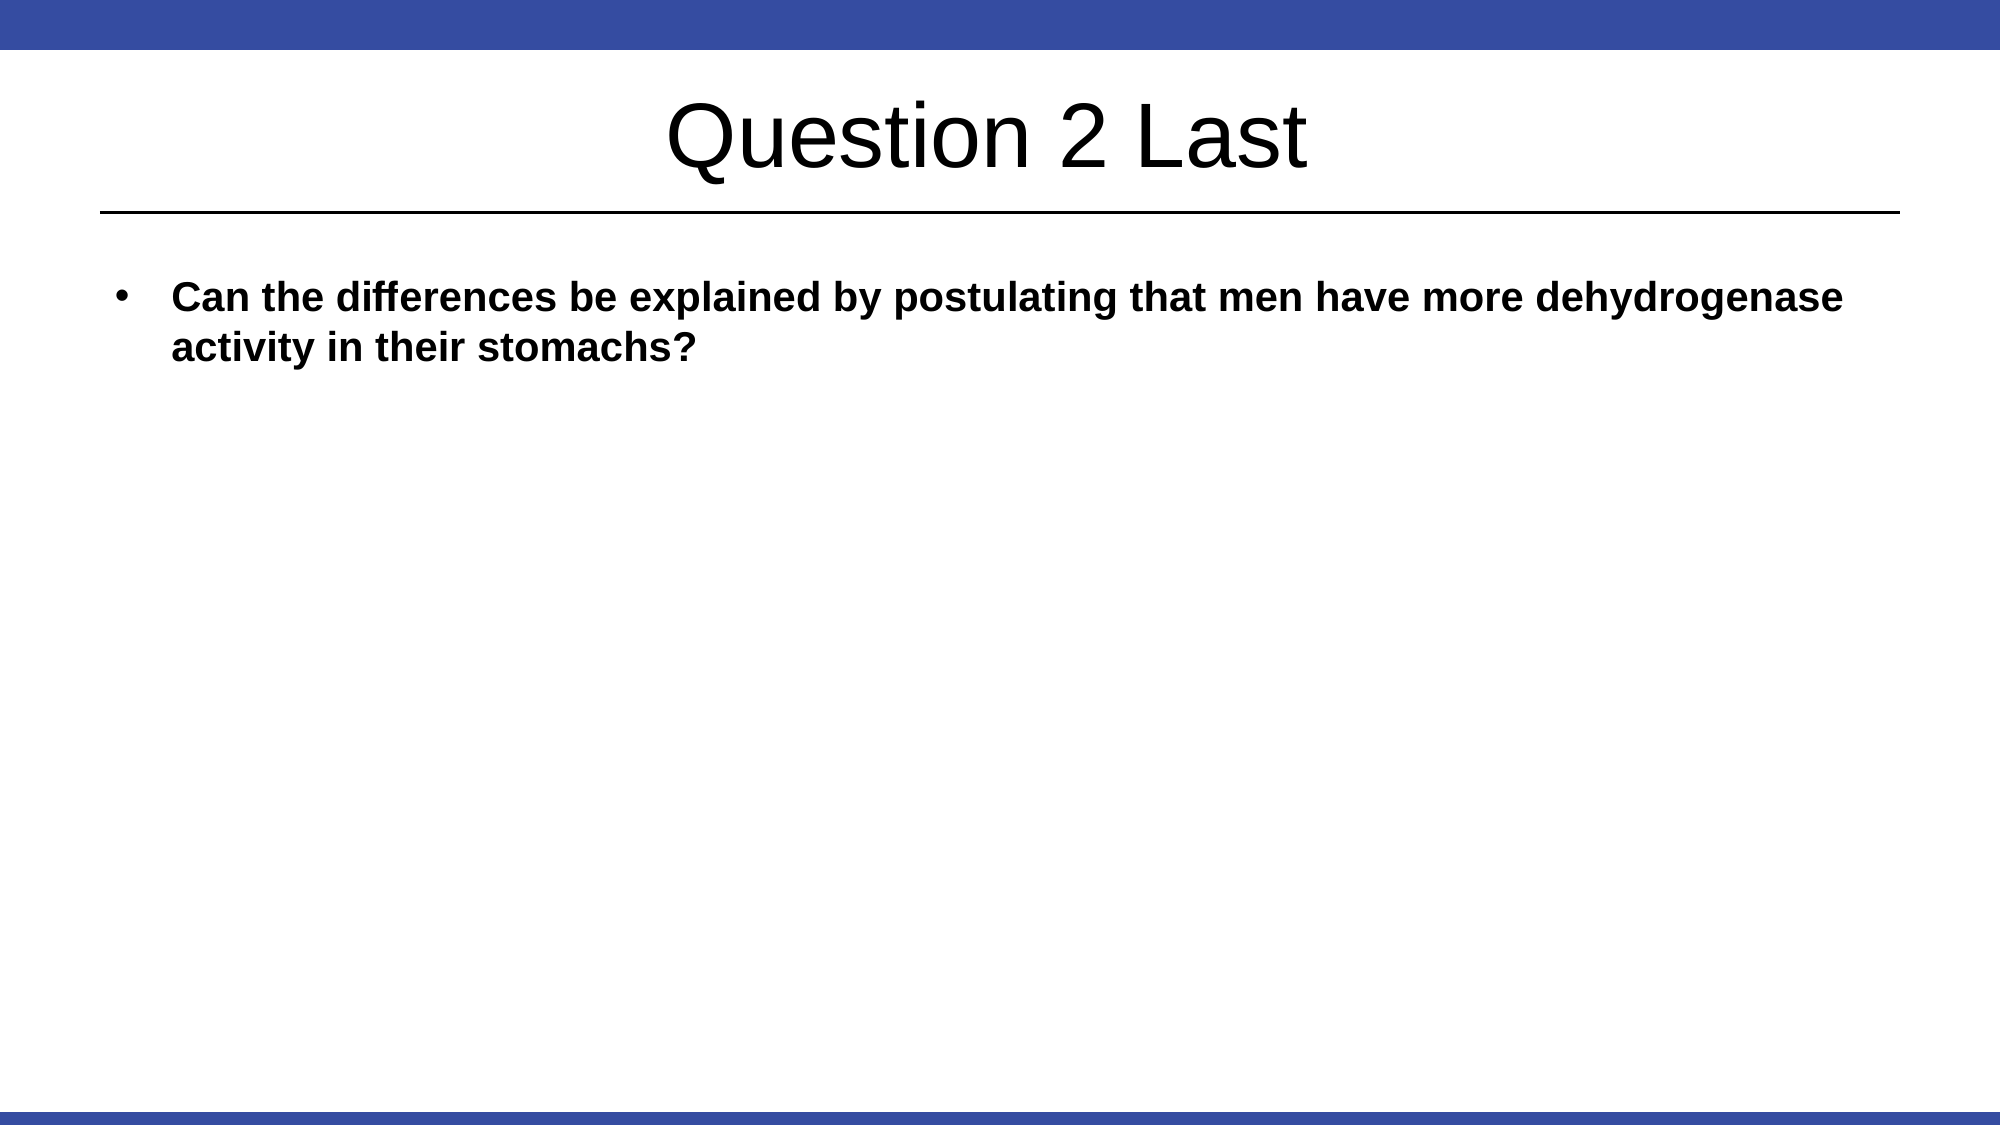

# Question 2 Last
Can the diﬀerences be explained by postulating that men have more dehydrogenase activity in their stomachs?